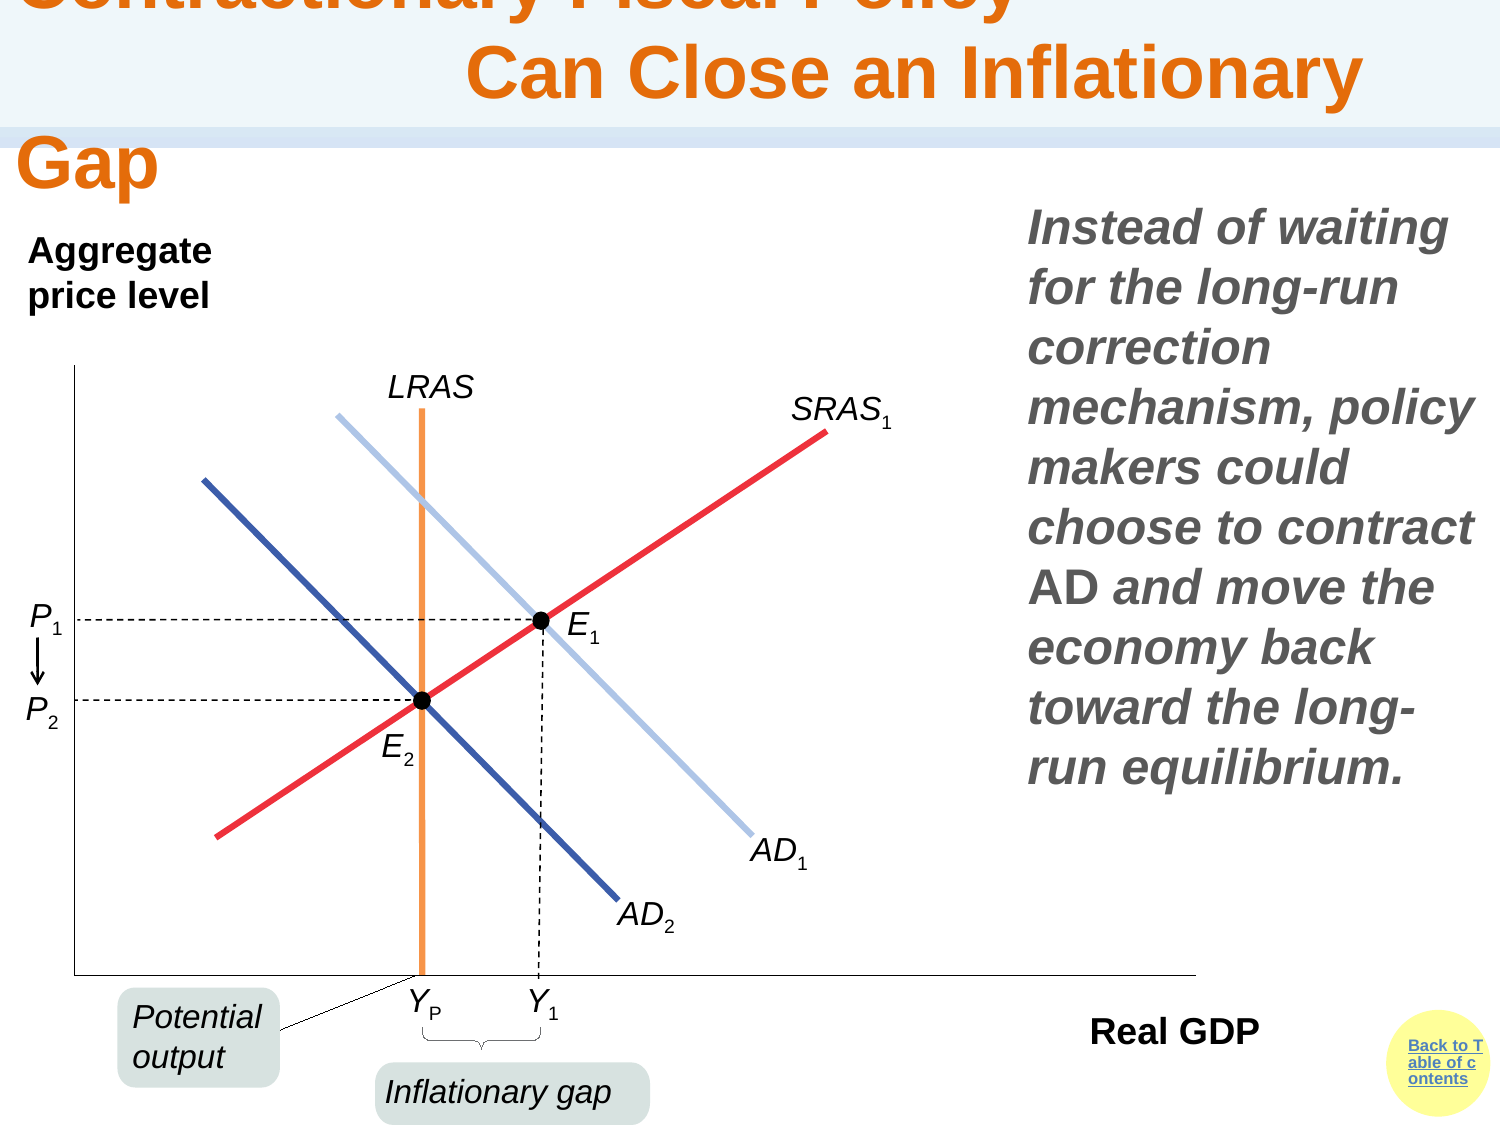

# Contractionary Fiscal Policy Can Close an Inflationary Gap
Instead of waiting for the long-run correction mechanism, policy makers could choose to contract AD and move the economy back toward the long-run equilibrium.
Aggregate price level

LRAS
SRAS1

P1
E1

P2

E2
AD1
AD2

YP
Y1

Potential
output
Real GDP

Inflationary gap